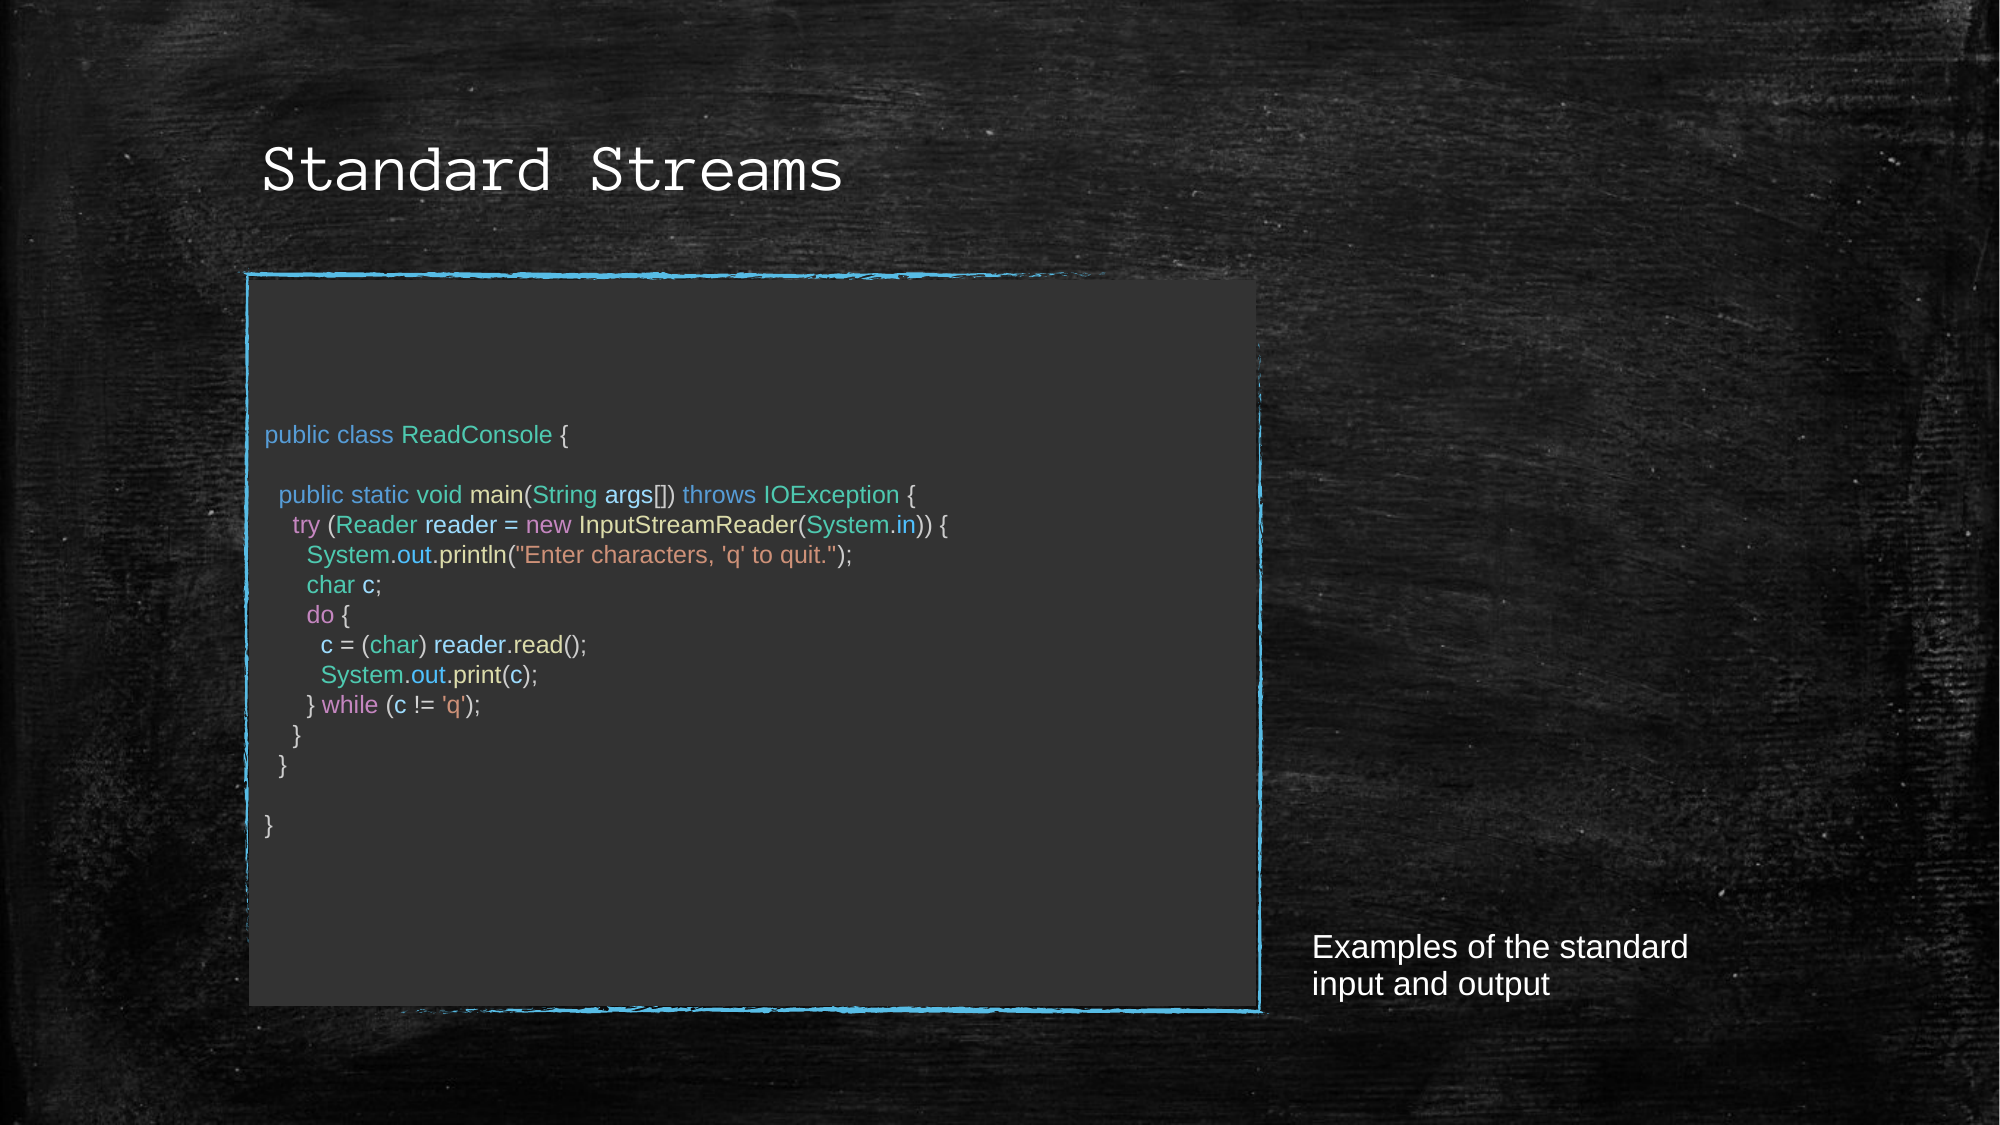

# Standard Streams
public class ReadConsole {
  public static void main(String args[]) throws IOException {
    try (Reader reader = new InputStreamReader(System.in)) {
      System.out.println("Enter characters, 'q' to quit.");
      char c;
      do {
        c = (char) reader.read();
        System.out.print(c);
      } while (c != 'q');
    }
  }
}

Examples of the standard input and output